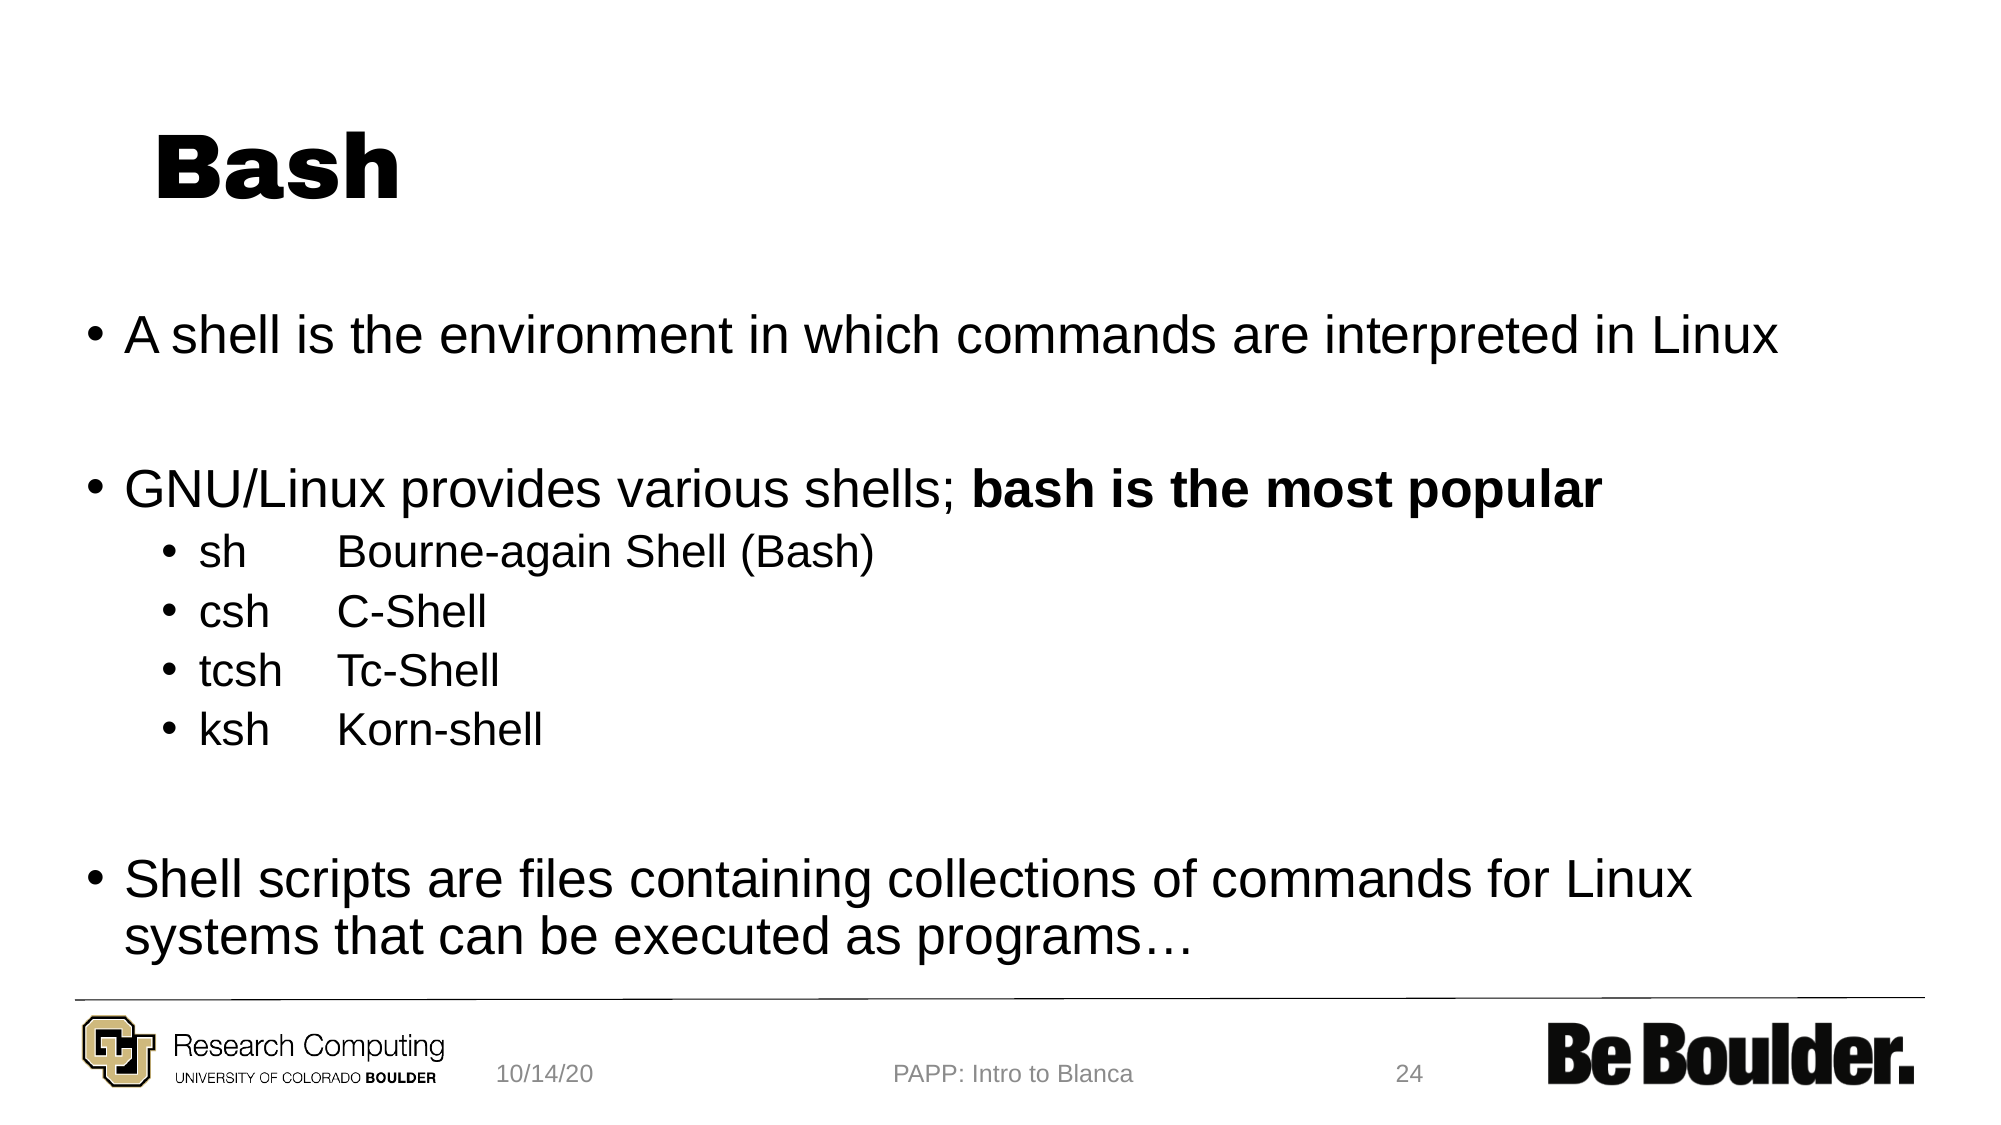

# Bash
A shell is the environment in which commands are interpreted in Linux

GNU/Linux provides various shells; bash is the most popular
sh	Bourne-again Shell (Bash)
csh	C-Shell
tcsh	Tc-Shell
ksh	Korn-shell

Shell scripts are files containing collections of commands for Linux systems that can be executed as programs…
10/14/20
PAPP: Intro to Blanca
24